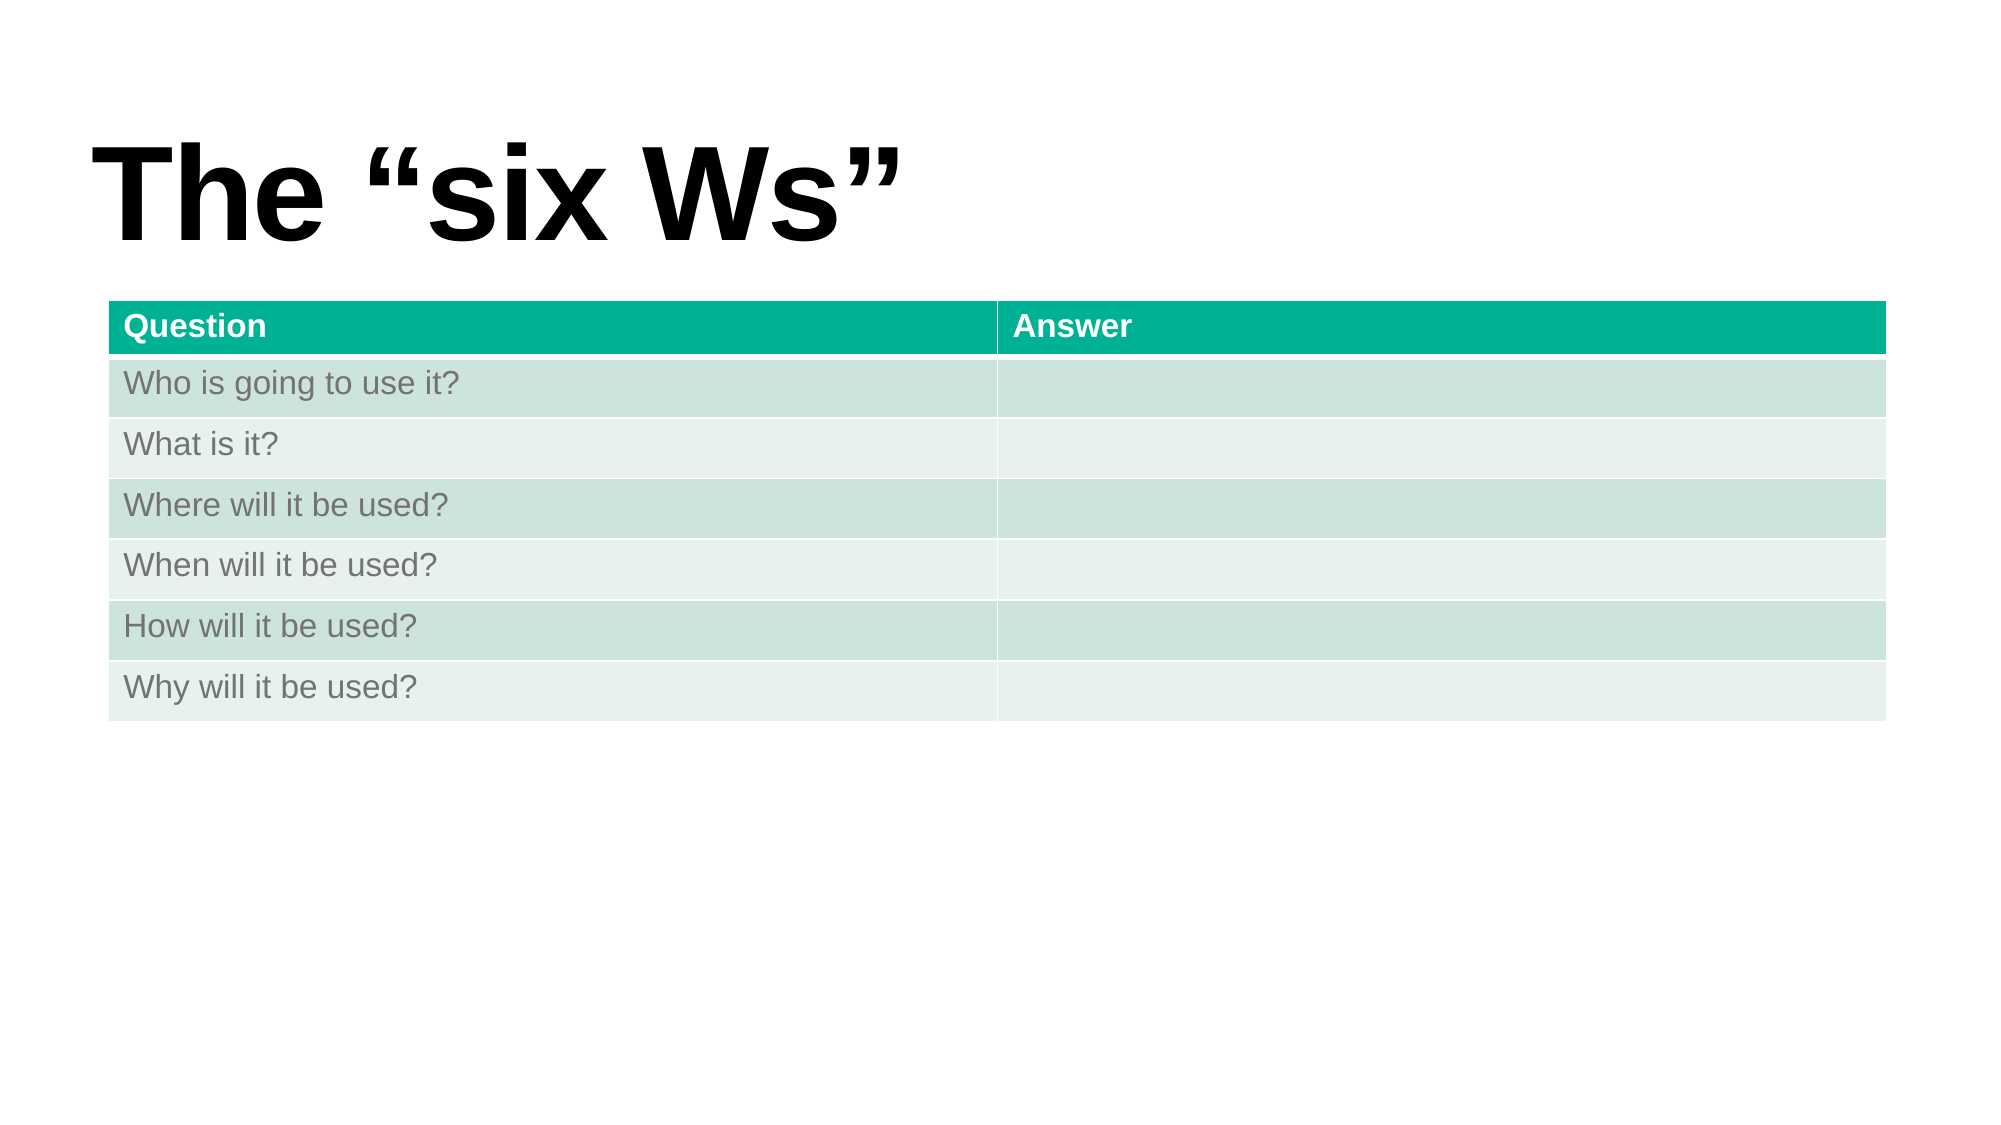

# The “six Ws”
| Question | Answer |
| --- | --- |
| Who is going to use it? |  |
| What is it? |  |
| Where will it be used? |  |
| When will it be used? |  |
| How will it be used? |  |
| Why will it be used? |  |